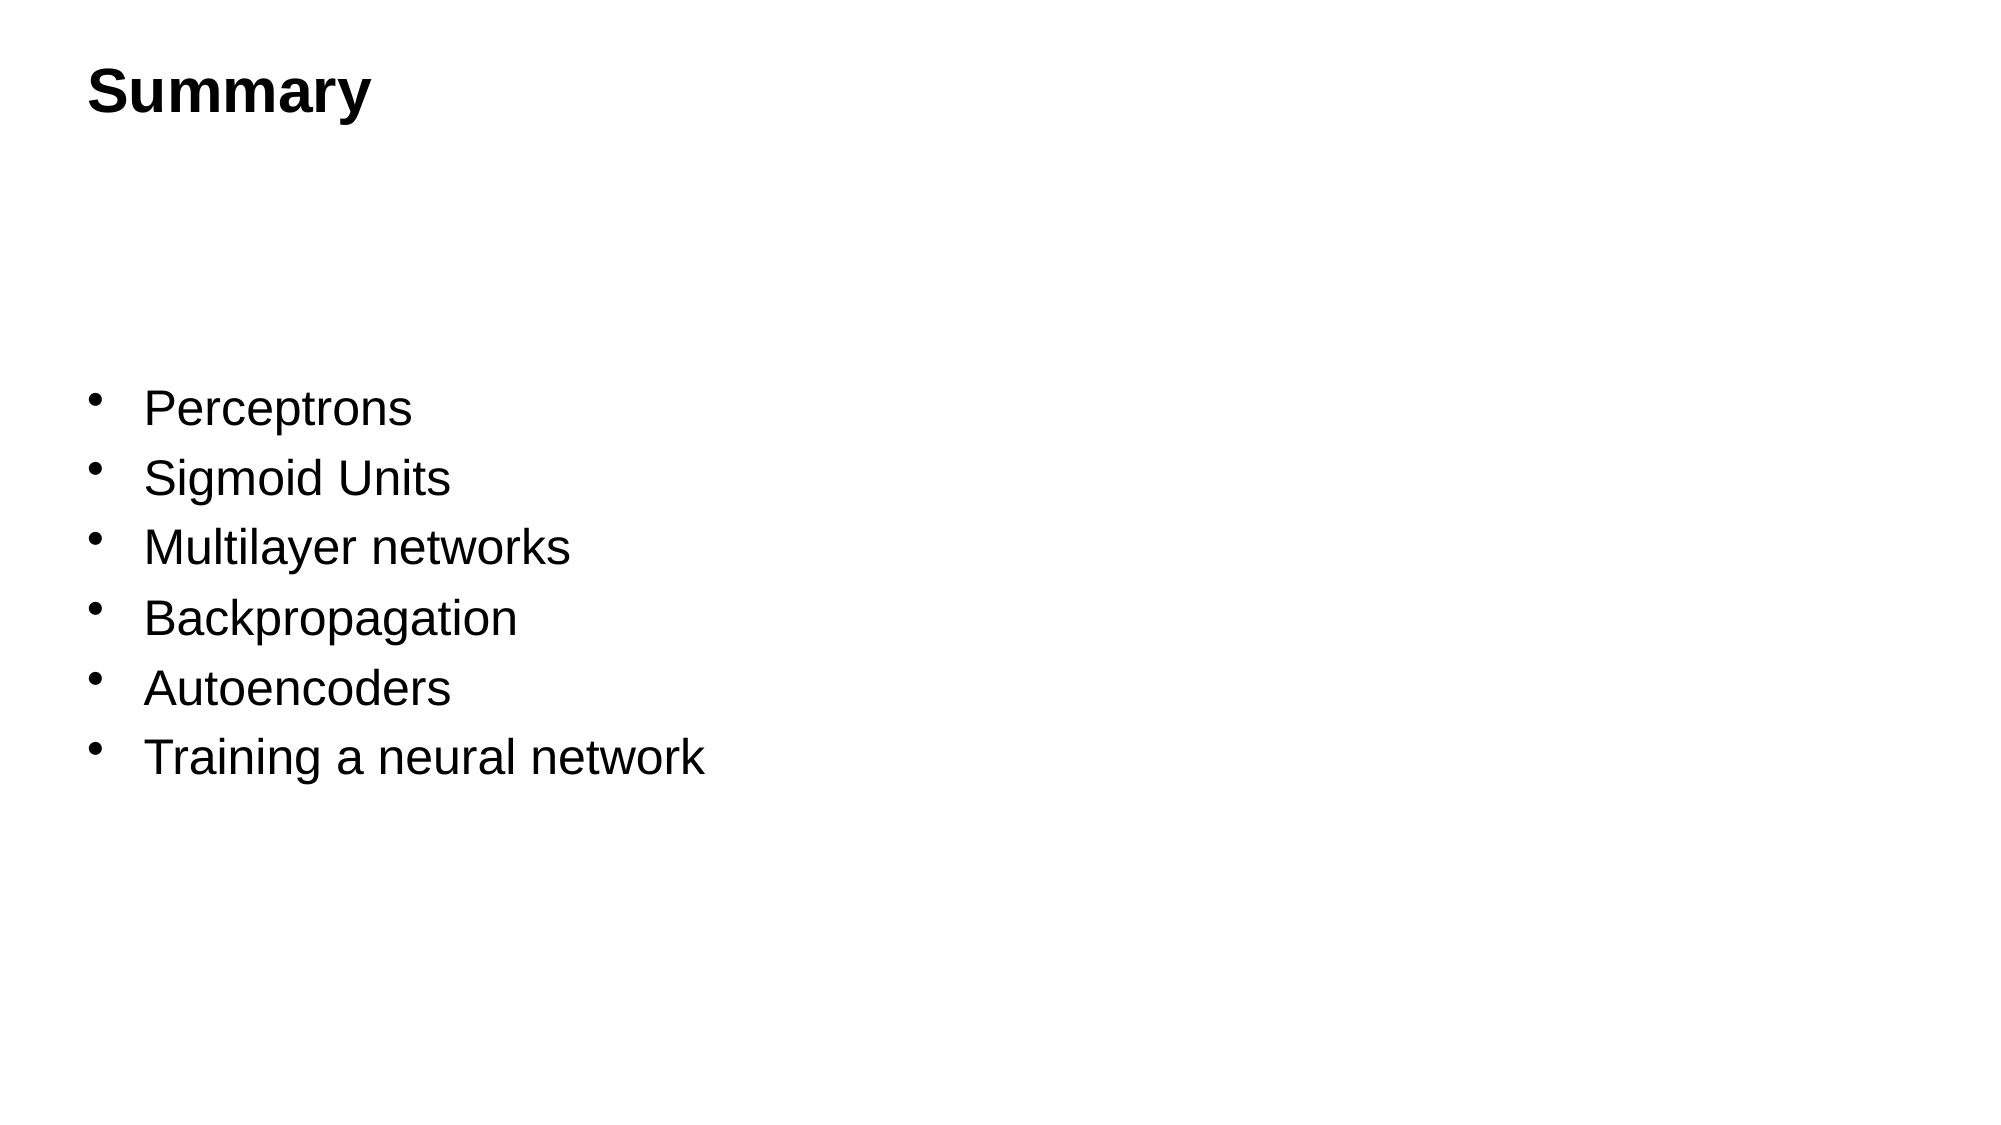

# Summary
Perceptrons
Sigmoid Units
Multilayer networks
Backpropagation
Autoencoders
Training a neural network